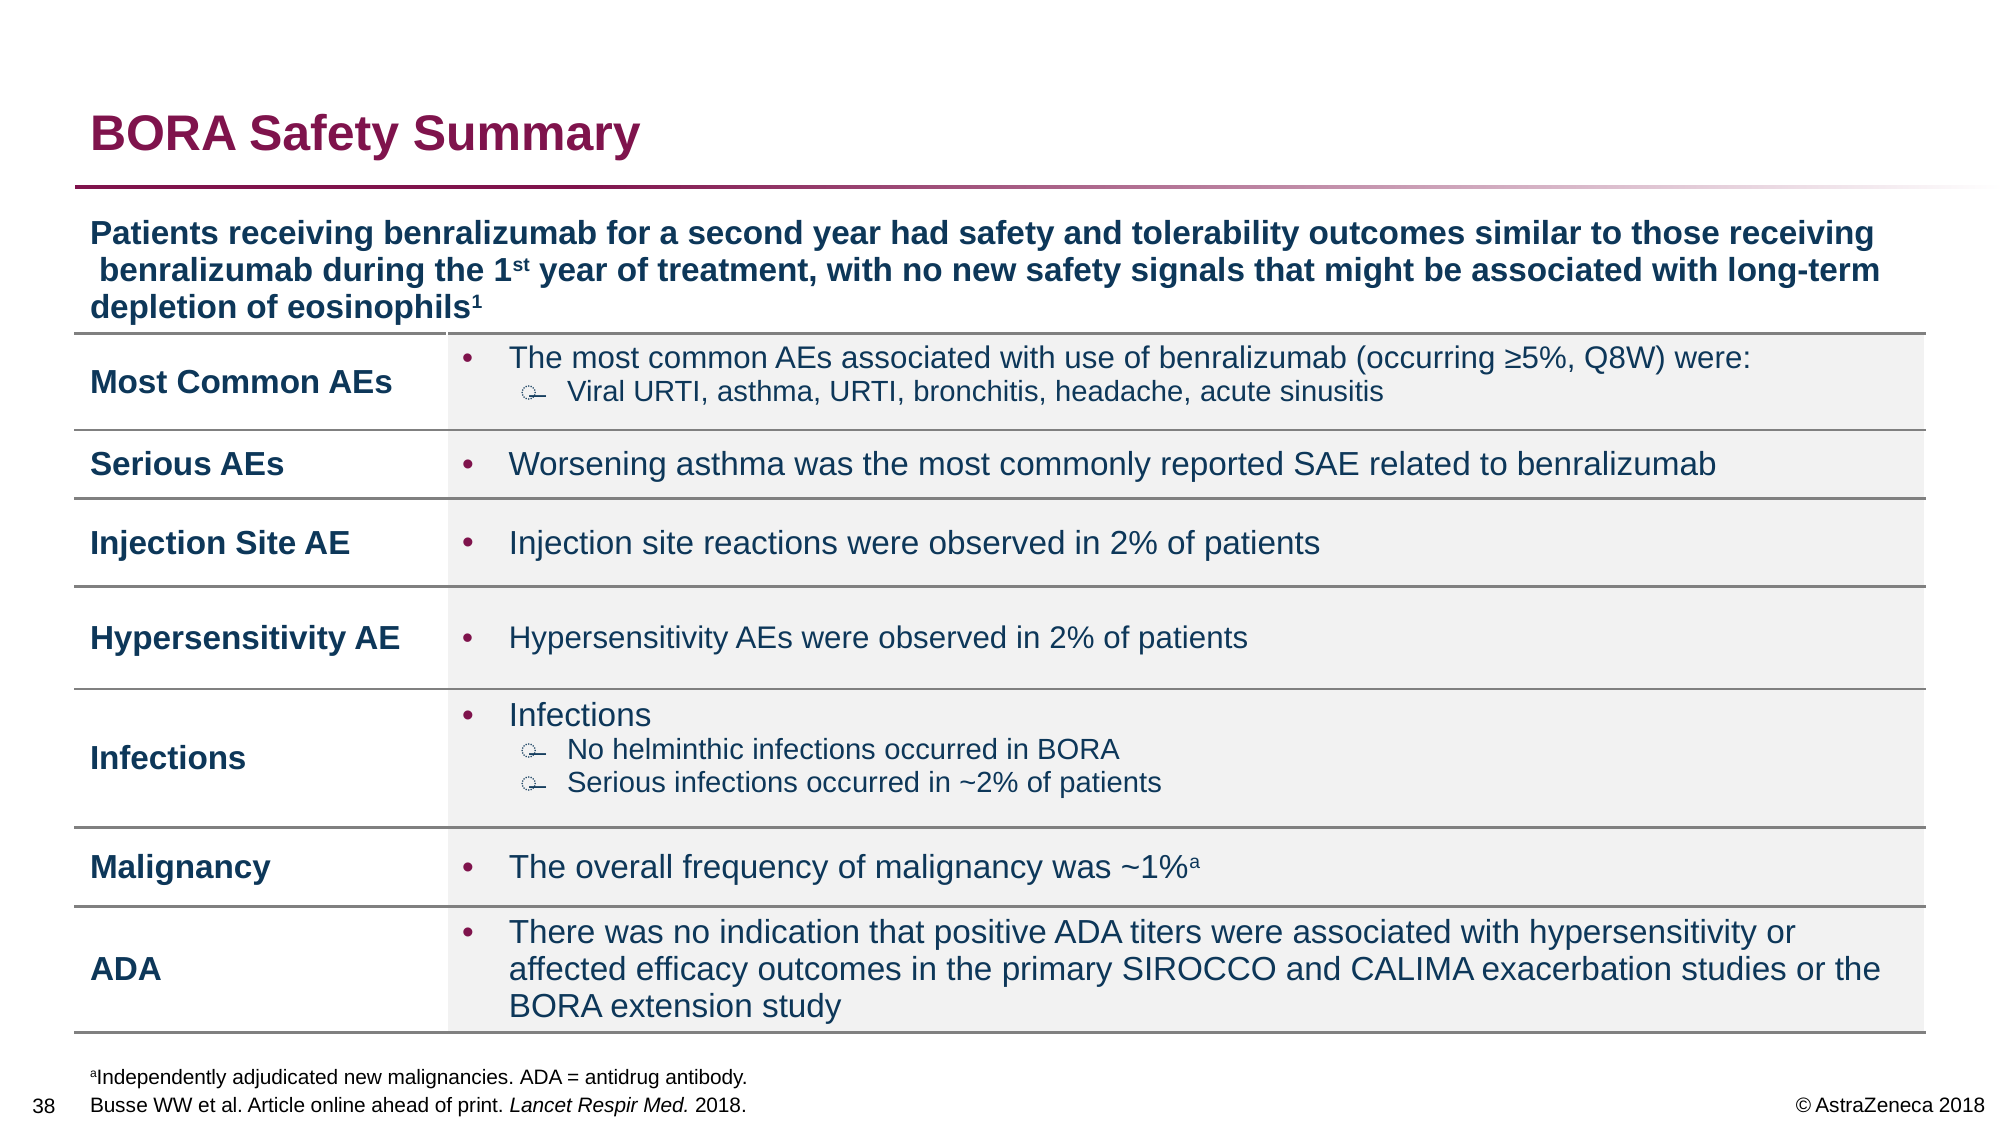

# BORA Safety Summary
| Patients receiving benralizumab for a second year had safety and tolerability outcomes similar to those receiving benralizumab during the 1st year of treatment, with no new safety signals that might be associated with long-term depletion of eosinophils1 |  |
| --- | --- |
| Most Common AEs | The most common AEs associated with use of benralizumab (occurring ≥5%, Q8W) were: Viral URTI, asthma, URTI, bronchitis, headache, acute sinusitis |
| Serious AEs | Worsening asthma was the most commonly reported SAE related to benralizumab |
| Injection Site AE | Injection site reactions were observed in 2% of patients |
| Hypersensitivity AE | Hypersensitivity AEs were observed in 2% of patients |
| Infections | Infections No helminthic infections occurred in BORA Serious infections occurred in ~2% of patients |
| Malignancy | The overall frequency of malignancy was ~1%a |
| ADA | There was no indication that positive ADA titers were associated with hypersensitivity or affected efficacy outcomes in the primary SIROCCO and CALIMA exacerbation studies or the BORA extension study |
aIndependently adjudicated new malignancies. ADA = antidrug antibody.
Busse WW et al. Article online ahead of print. Lancet Respir Med. 2018.
38